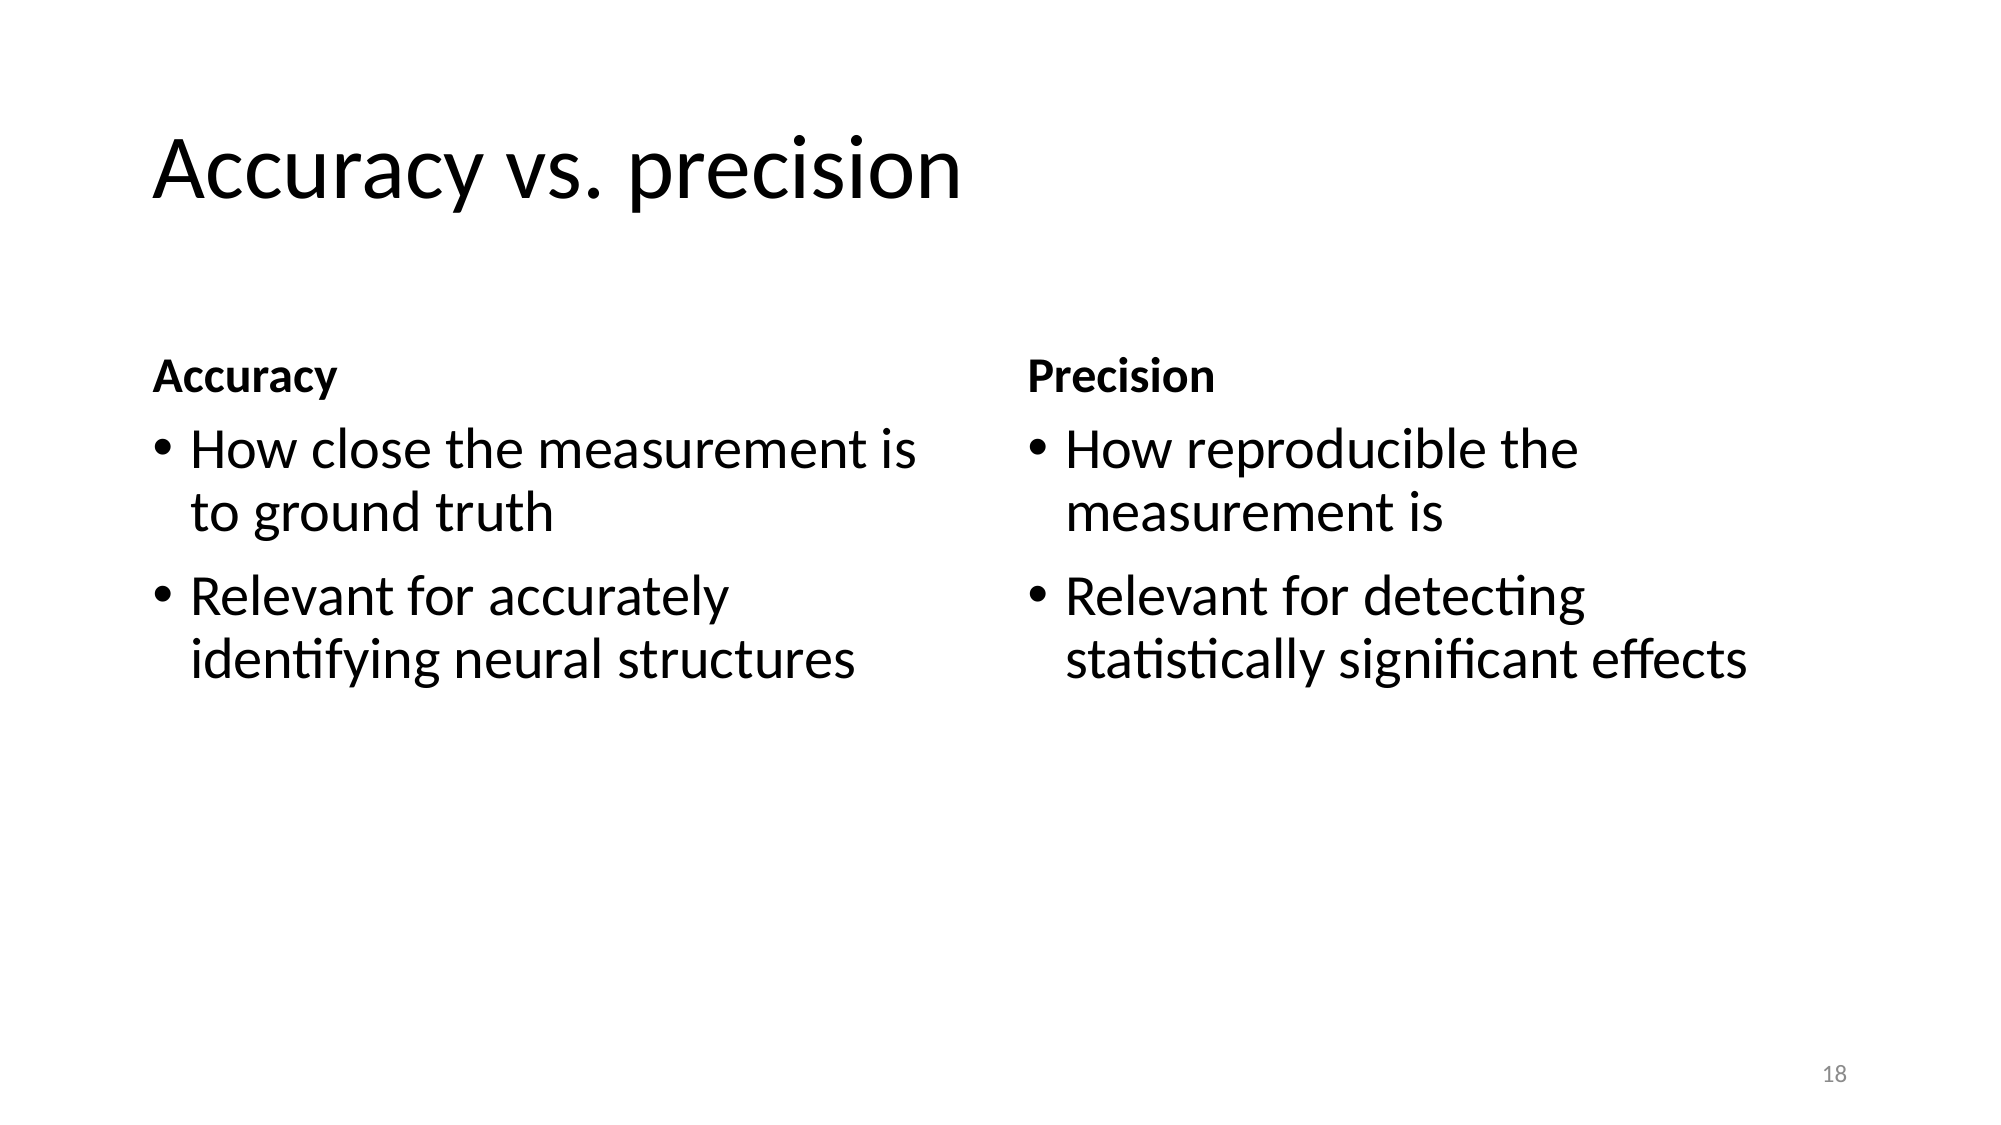

# Accuracy vs. precision
Accuracy
Precision
How close the measurement is to ground truth
Relevant for accurately identifying neural structures
How reproducible the measurement is
Relevant for detecting statistically significant effects
18